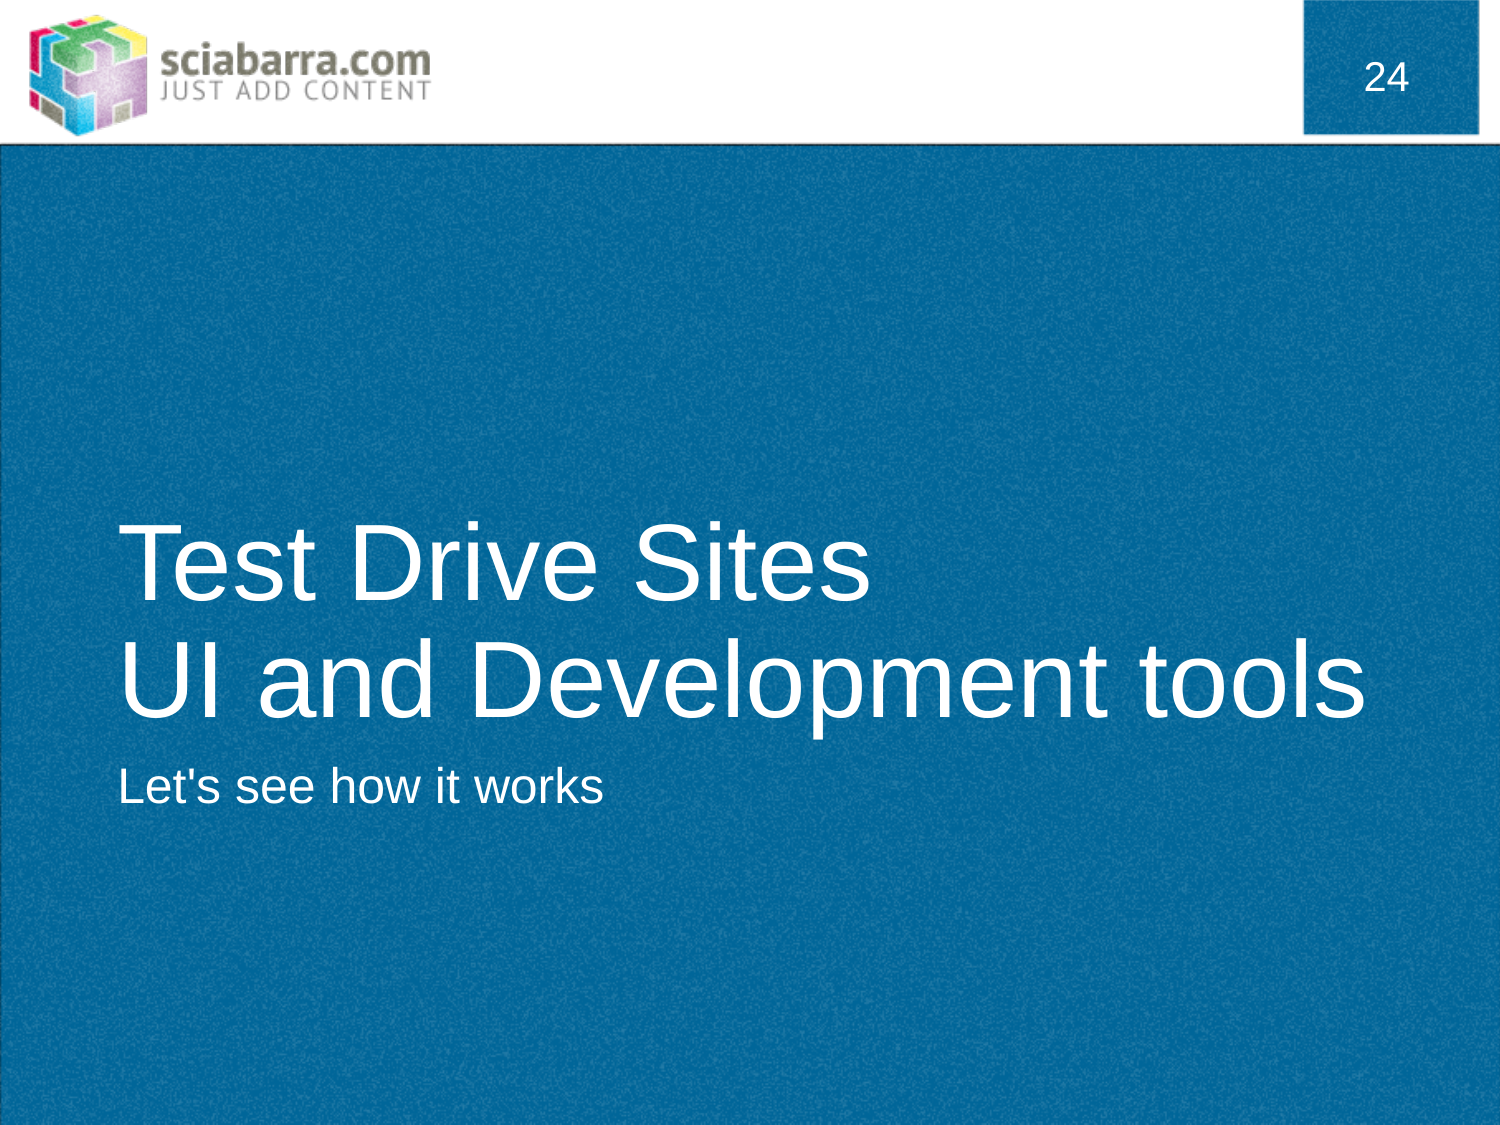

24
# Test Drive Sites UI and Development tools
Let's see how it works